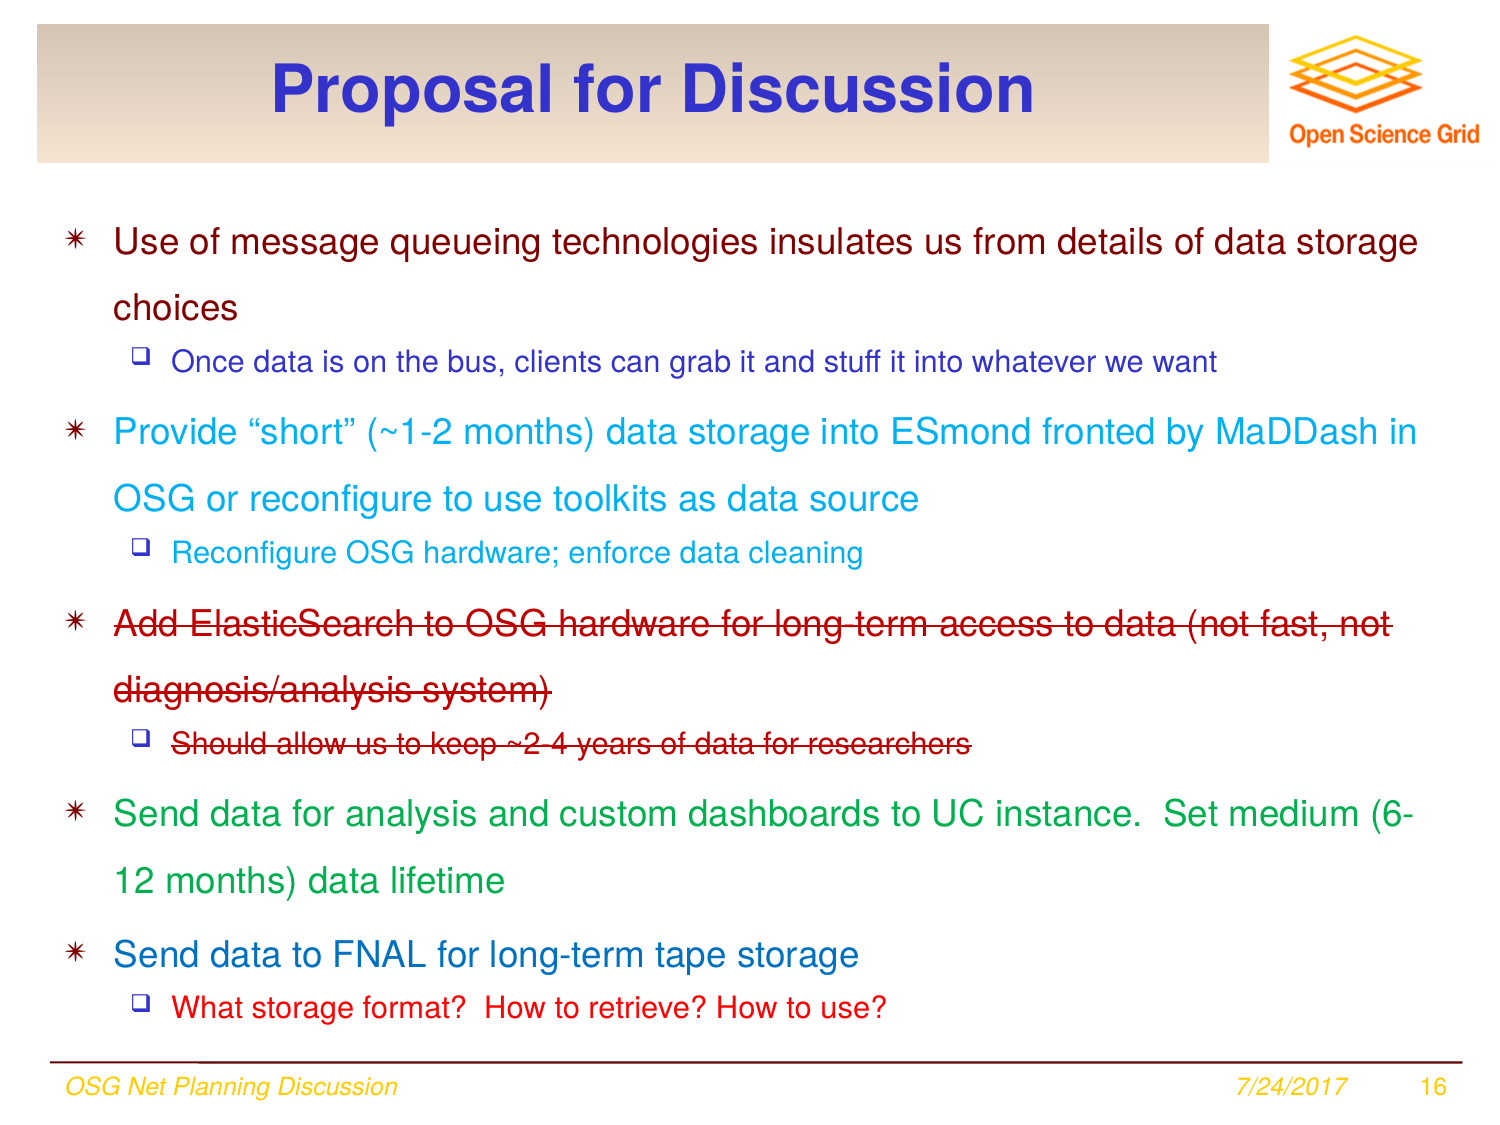

# Proposal for Discussion
Use of message queueing technologies insulates us from details of data storage choices
Once data is on the bus, clients can grab it and stuff it into whatever we want
Provide “short” (~1-2 months) data storage into ESmond fronted by MaDDash in OSG or reconfigure to use toolkits as data source
Reconfigure OSG hardware; enforce data cleaning
Add ElasticSearch to OSG hardware for long-term access to data (not fast, not diagnosis/analysis system)
Should allow us to keep ~2-4 years of data for researchers
Send data for analysis and custom dashboards to UC instance.  Set medium (6-12 months) data lifetime
Send data to FNAL for long-term tape storage
What storage format?  How to retrieve? How to use?
OSG Net Planning Discussion
7/24/2017
16